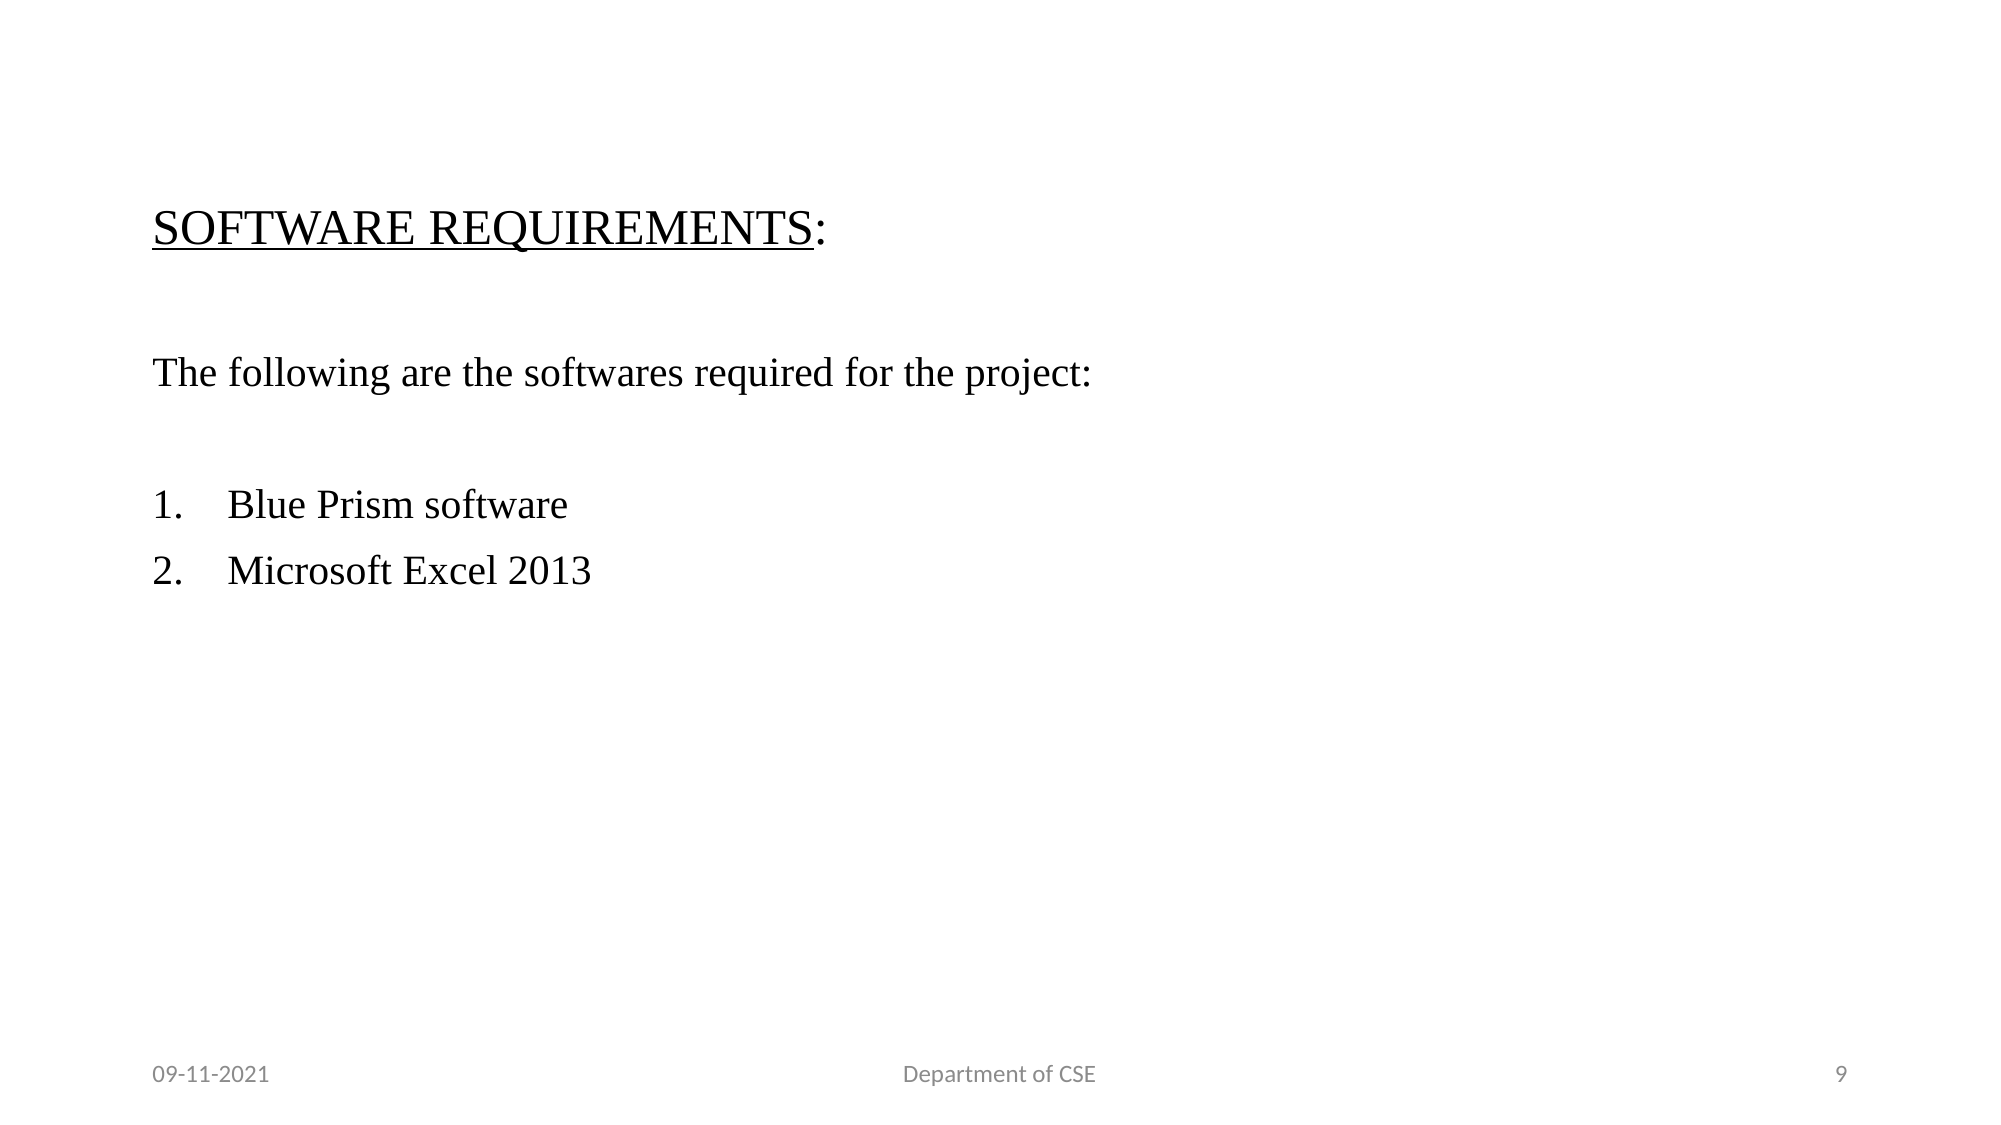

SOFTWARE REQUIREMENTS:

The following are the softwares required for the project:

Blue Prism software
Microsoft Excel 2013

09-11-2021
Department of CSE
9